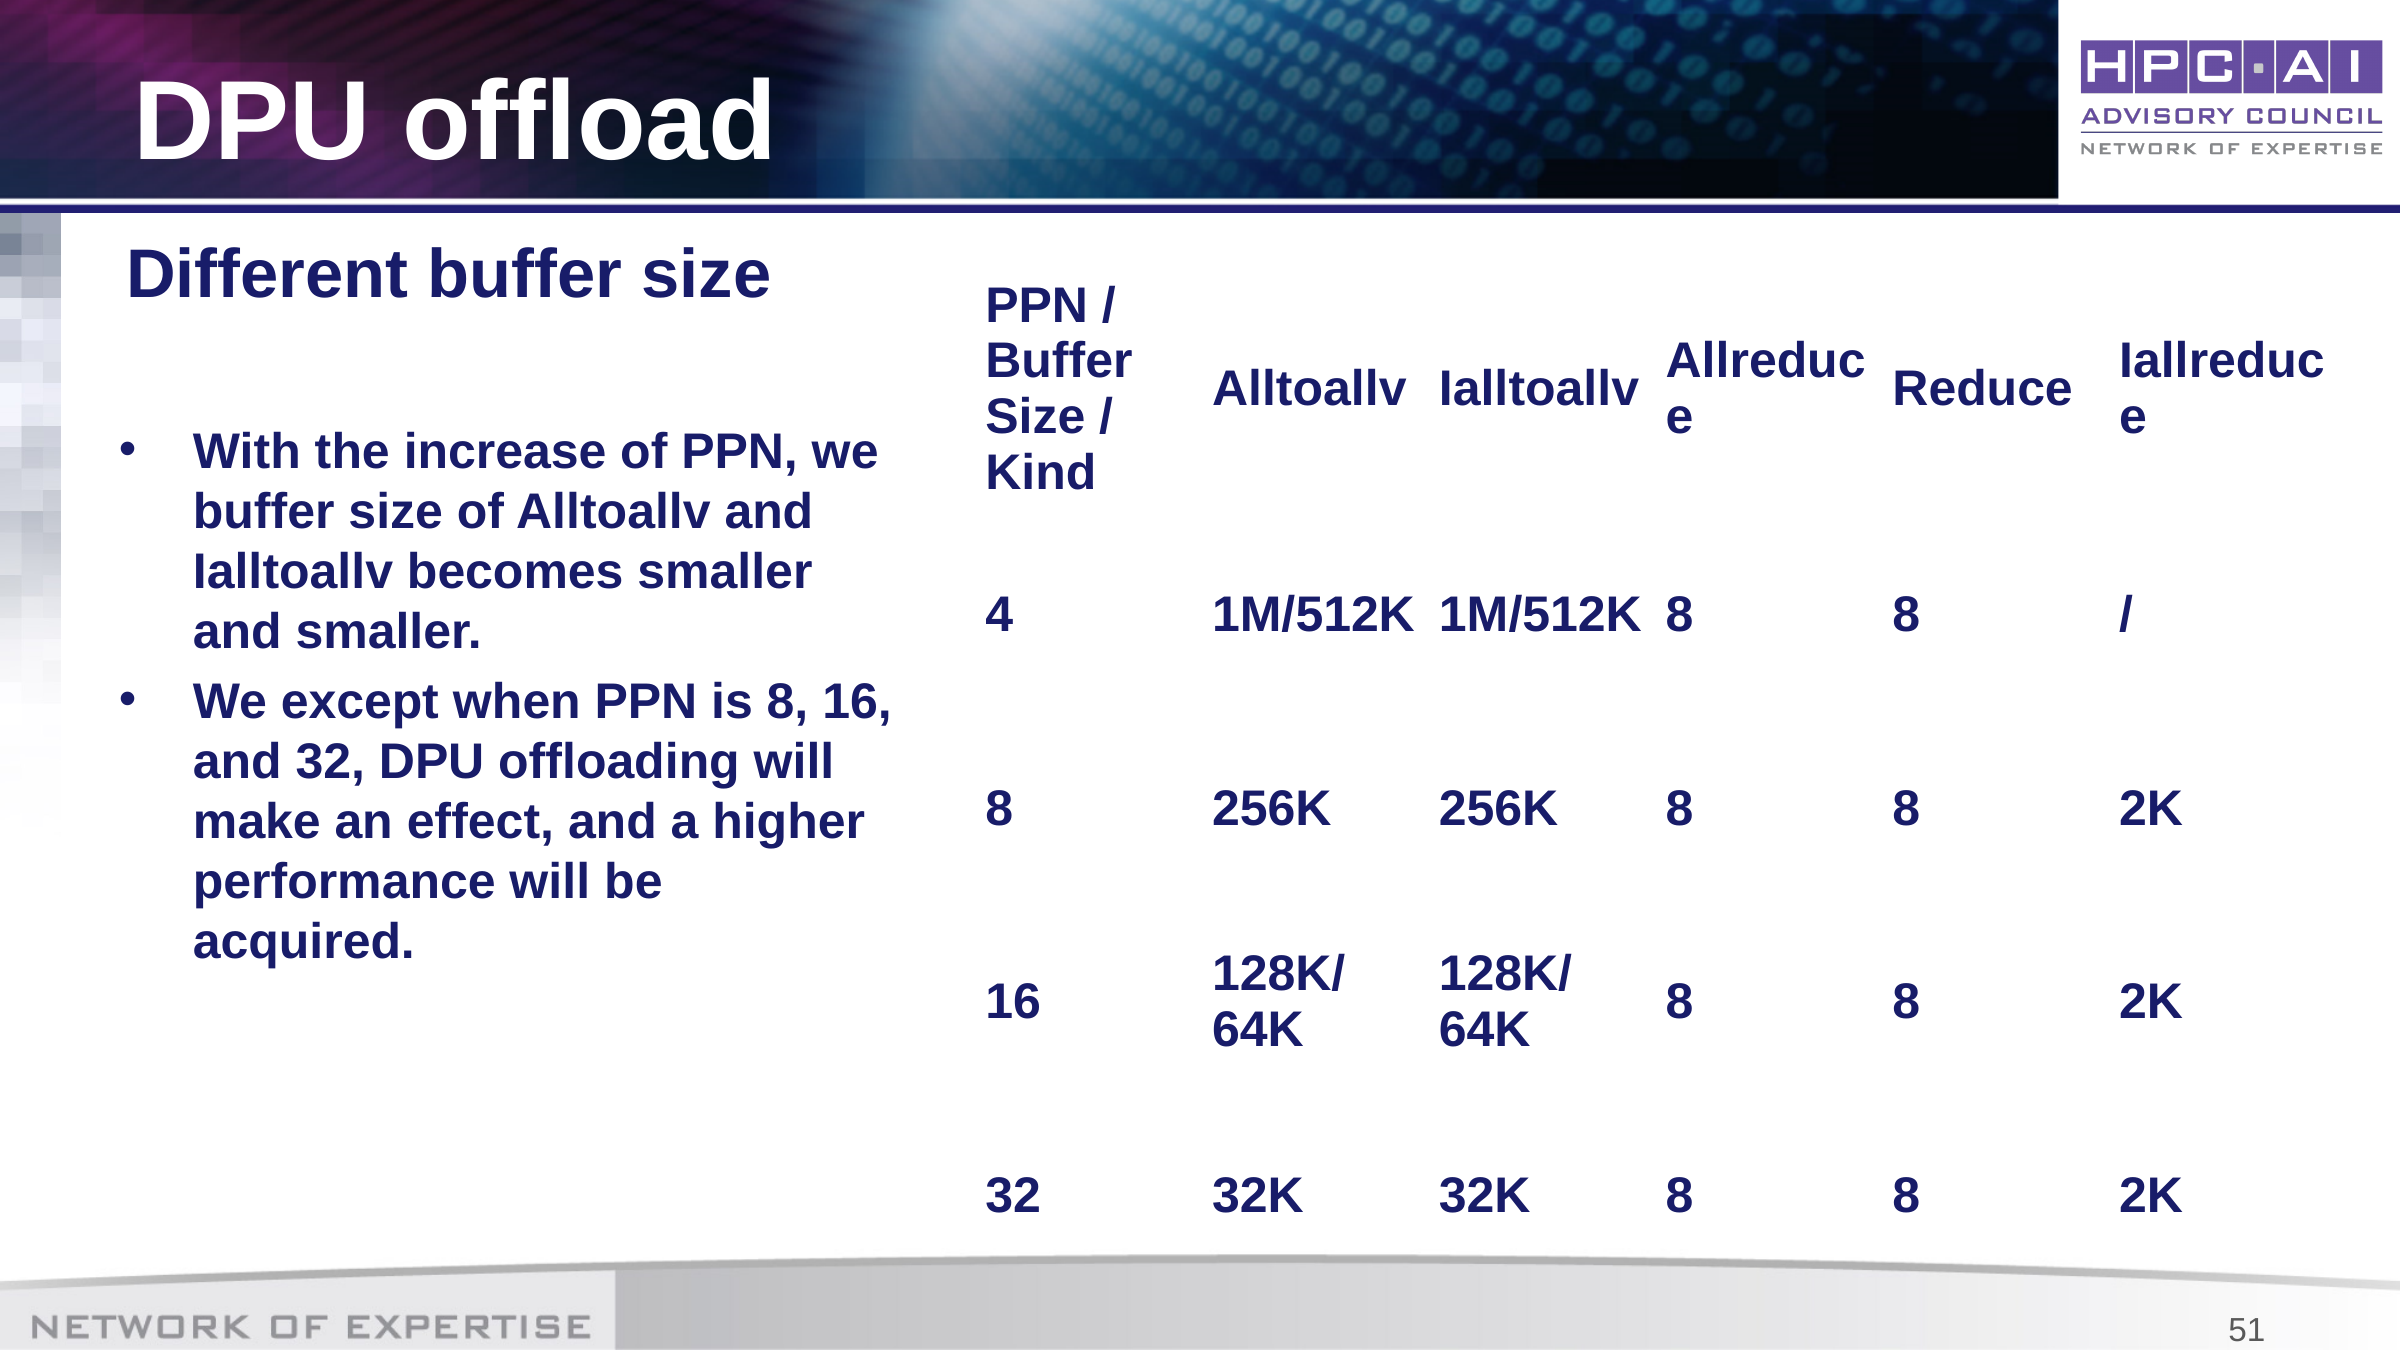

# DPU offload
Different buffer size
| PPN / Buffer Size / Kind | Alltoallv | Ialltoallv | Allreduce | Reduce | Iallreduce |
| --- | --- | --- | --- | --- | --- |
| 4 | 1M/512K | 1M/512K | 8 | 8 | / |
| 8 | 256K | 256K | 8 | 8 | 2K |
| 16 | 128K/64K | 128K/64K | 8 | 8 | 2K |
| 32 | 32K | 32K | 8 | 8 | 2K |
With the increase of PPN, we buffer size of Alltoallv and Ialltoallv becomes smaller and smaller.
We except when PPN is 8, 16, and 32, DPU offloading will make an effect, and a higher performance will be acquired.